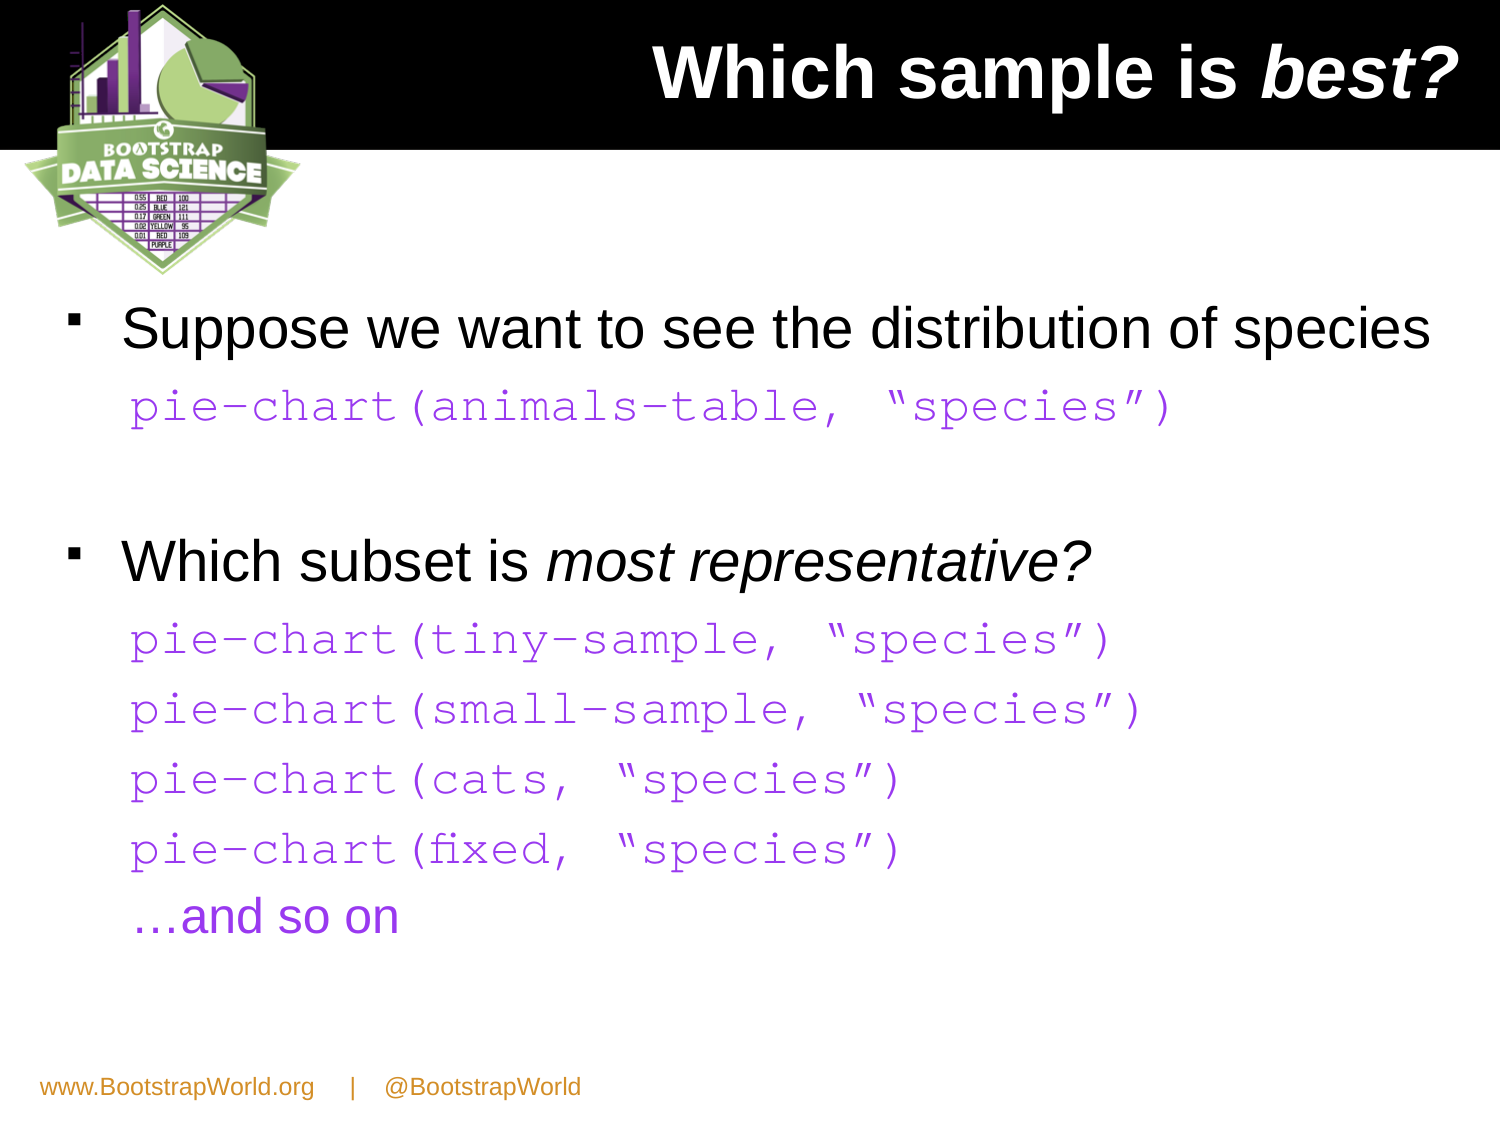

# Which sample is best?
Suppose we want to see the distribution of species
pie-chart(animals-table, “species”)

Which subset is most representative?
pie-chart(tiny-sample, “species”)
pie-chart(small-sample, “species”)
pie-chart(cats, “species”)
pie-chart(fixed, “species”)
…and so on

www.BootstrapWorld.org     |    @BootstrapWorld